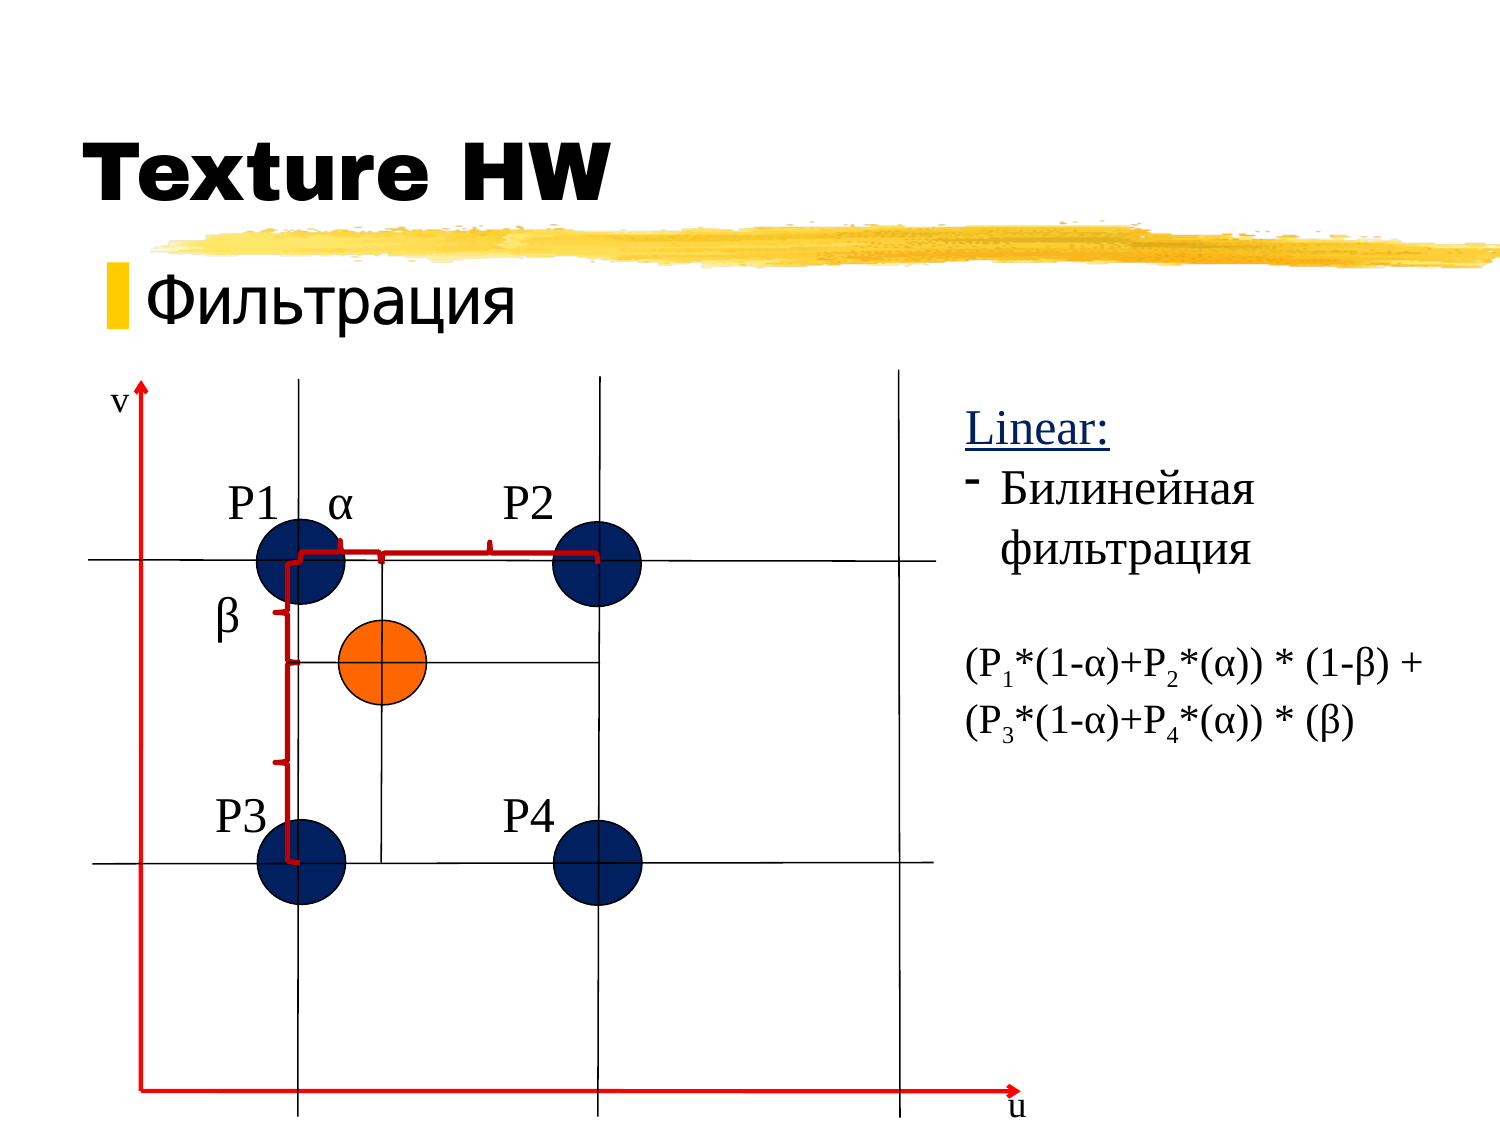

# Texture HW
Фильтрация
v
u
Linear:
Билинейная фильтрация

(P1*(1-α)+P2*(α)) * (1-β) +
(P3*(1-α)+P4*(α)) * (β)

P1
α
P2

β

P3
P4

[0.1, 0.3]